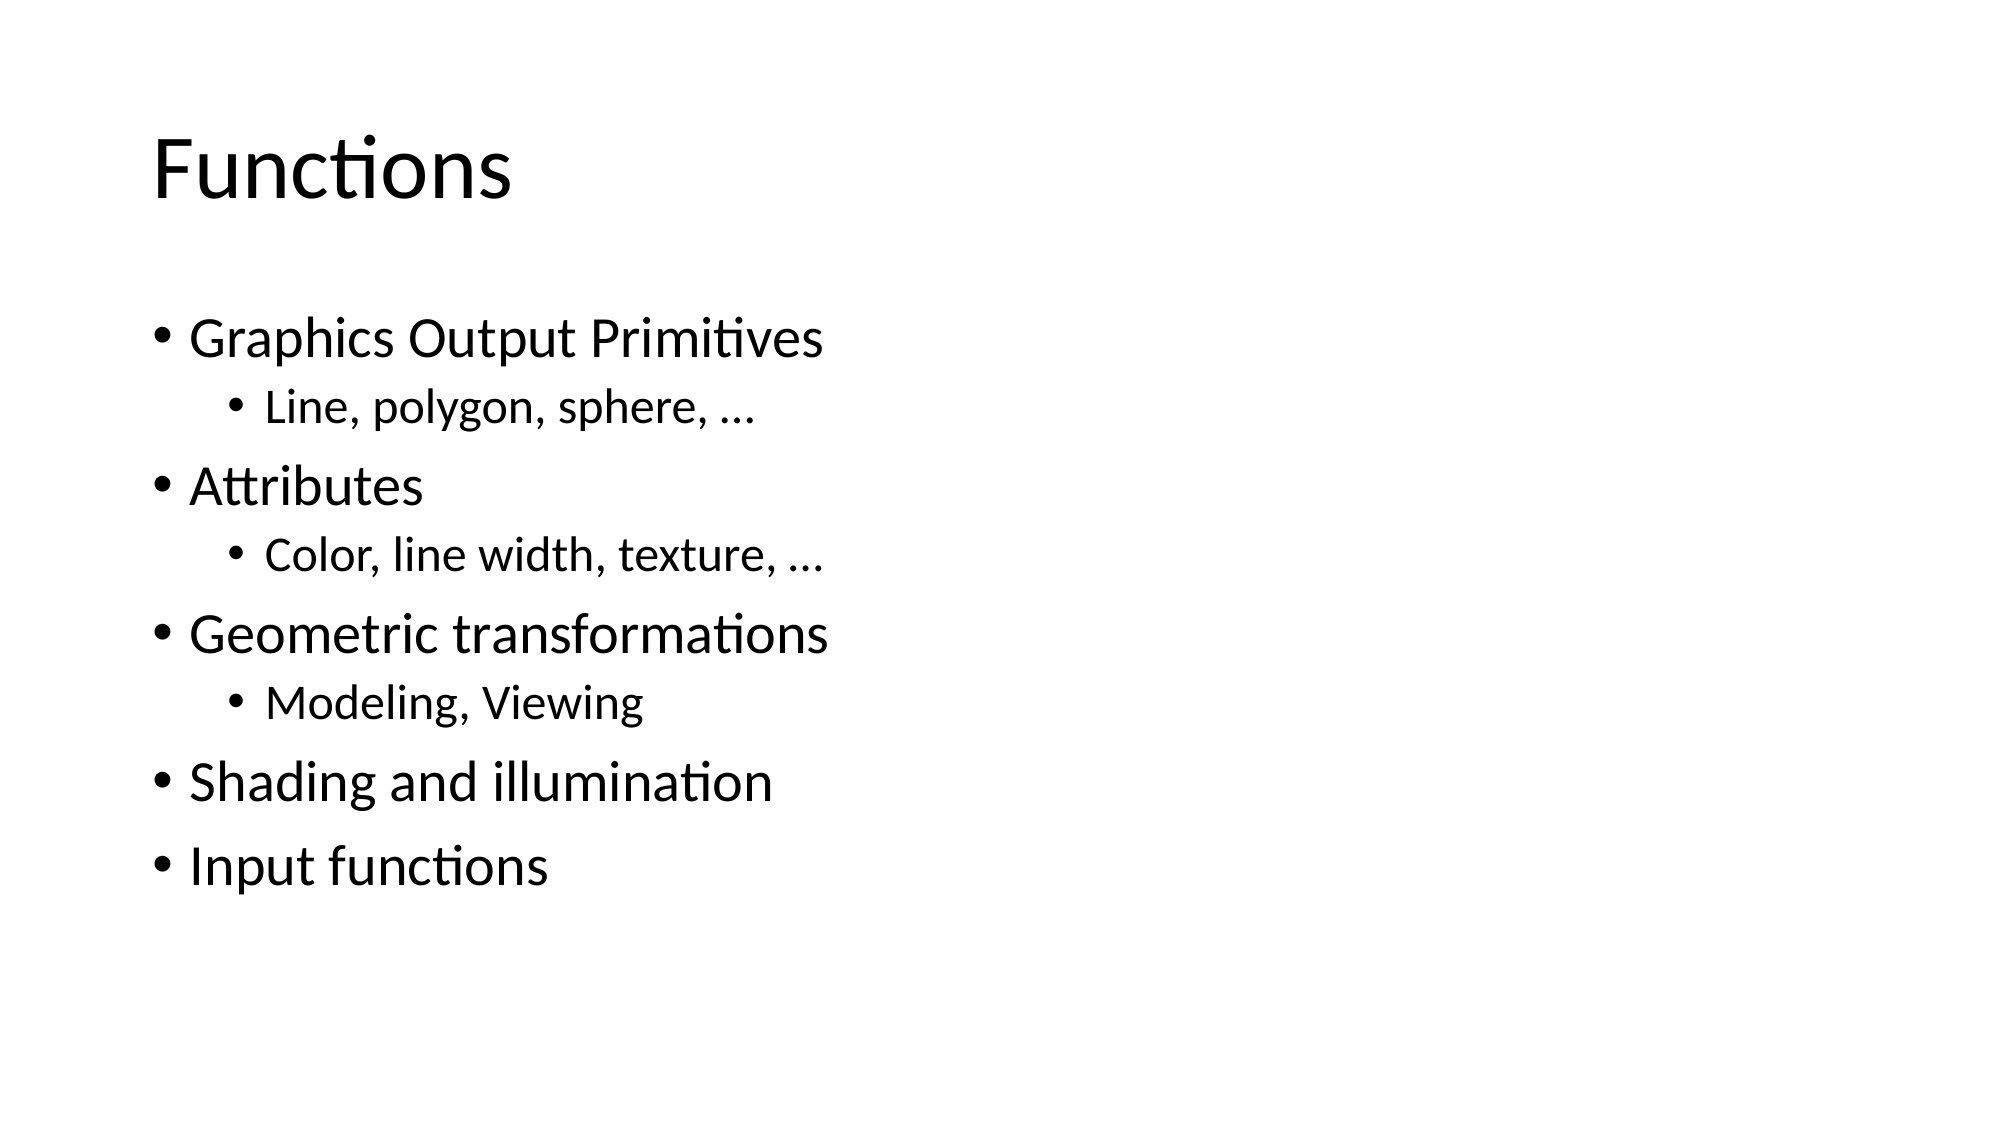

# Functions
Graphics Output Primitives
Line, polygon, sphere, …
Attributes
Color, line width, texture, …
Geometric transformations
Modeling, Viewing
Shading and illumination
Input functions